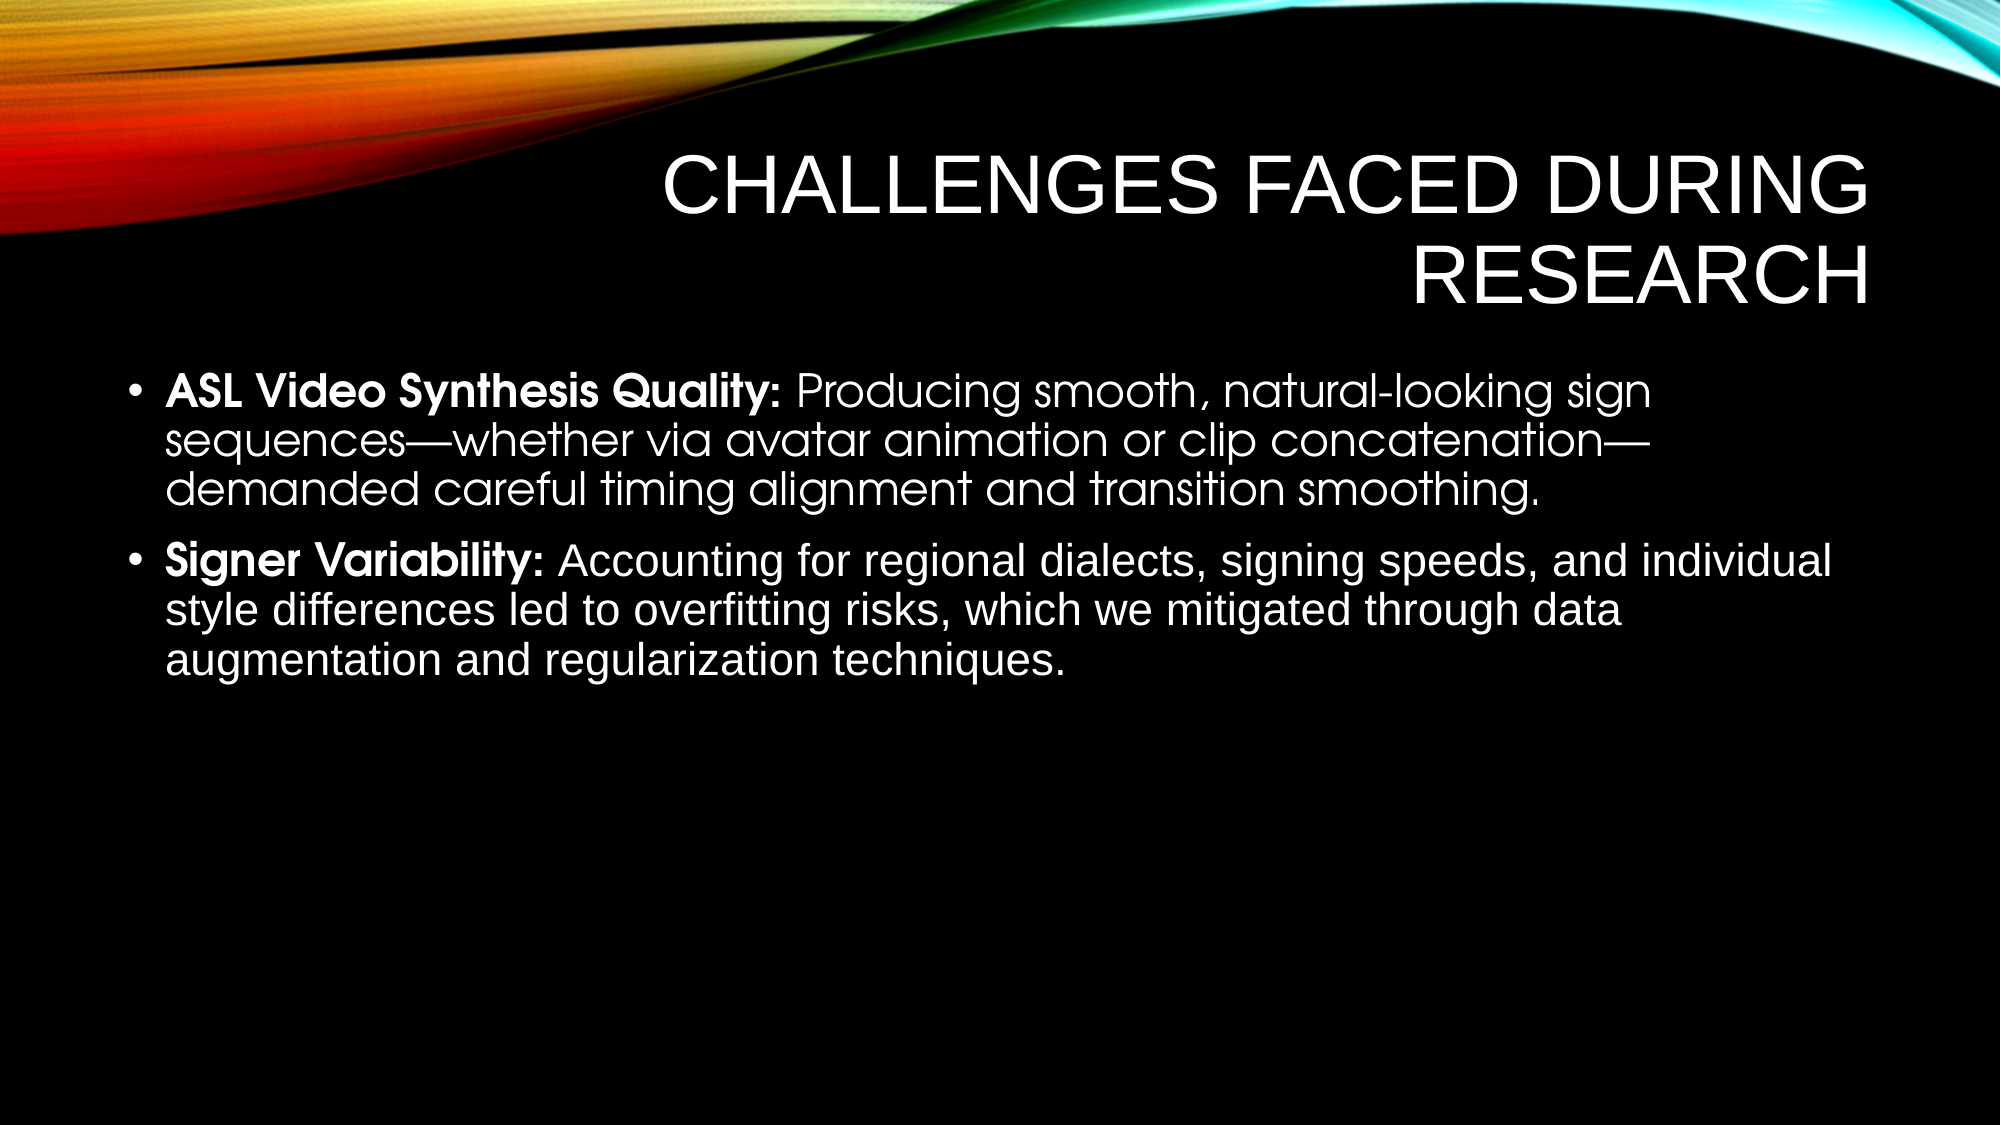

# Challenges Faced During Research
ASL Video Synthesis Quality: Producing smooth, natural-looking sign sequences—whether via avatar animation or clip concatenation—demanded careful timing alignment and transition smoothing.
Signer Variability: Accounting for regional dialects, signing speeds, and individual style differences led to overfitting risks, which we mitigated through data augmentation and regularization techniques.